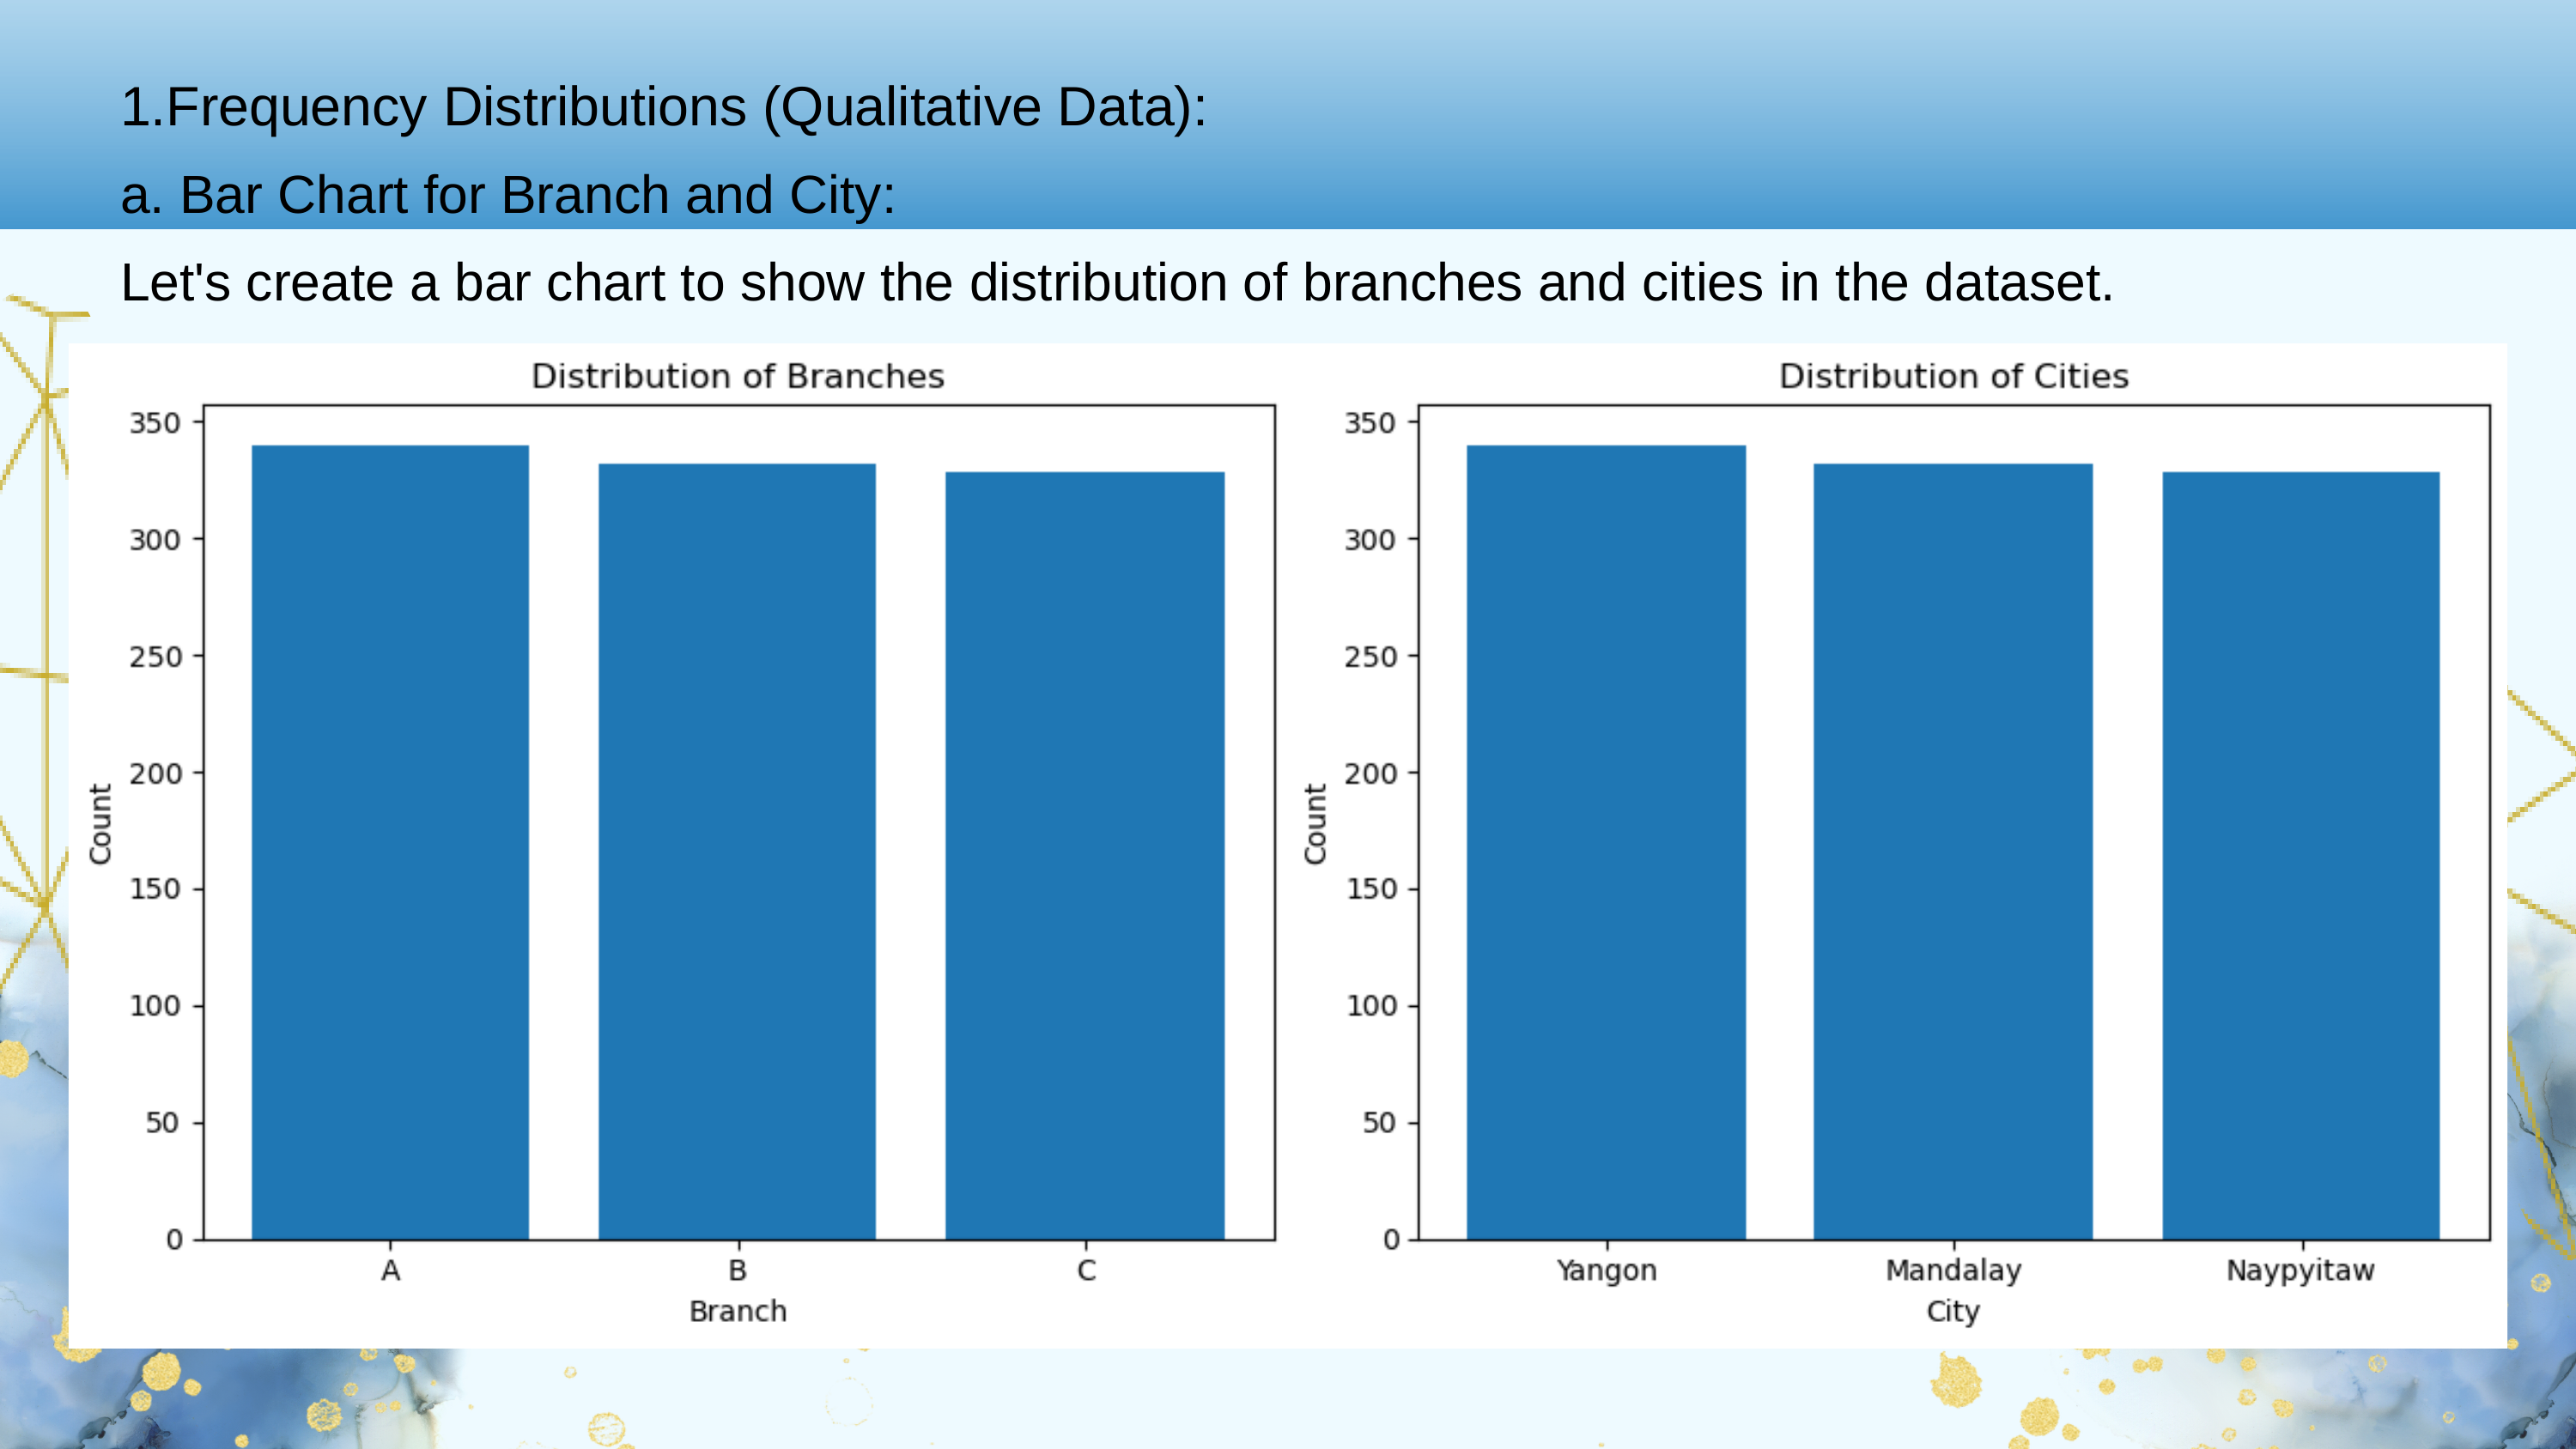

1.Frequency Distributions (Qualitative Data):
a. Bar Chart for Branch and City:
Let's create a bar chart to show the distribution of branches and cities in the dataset.